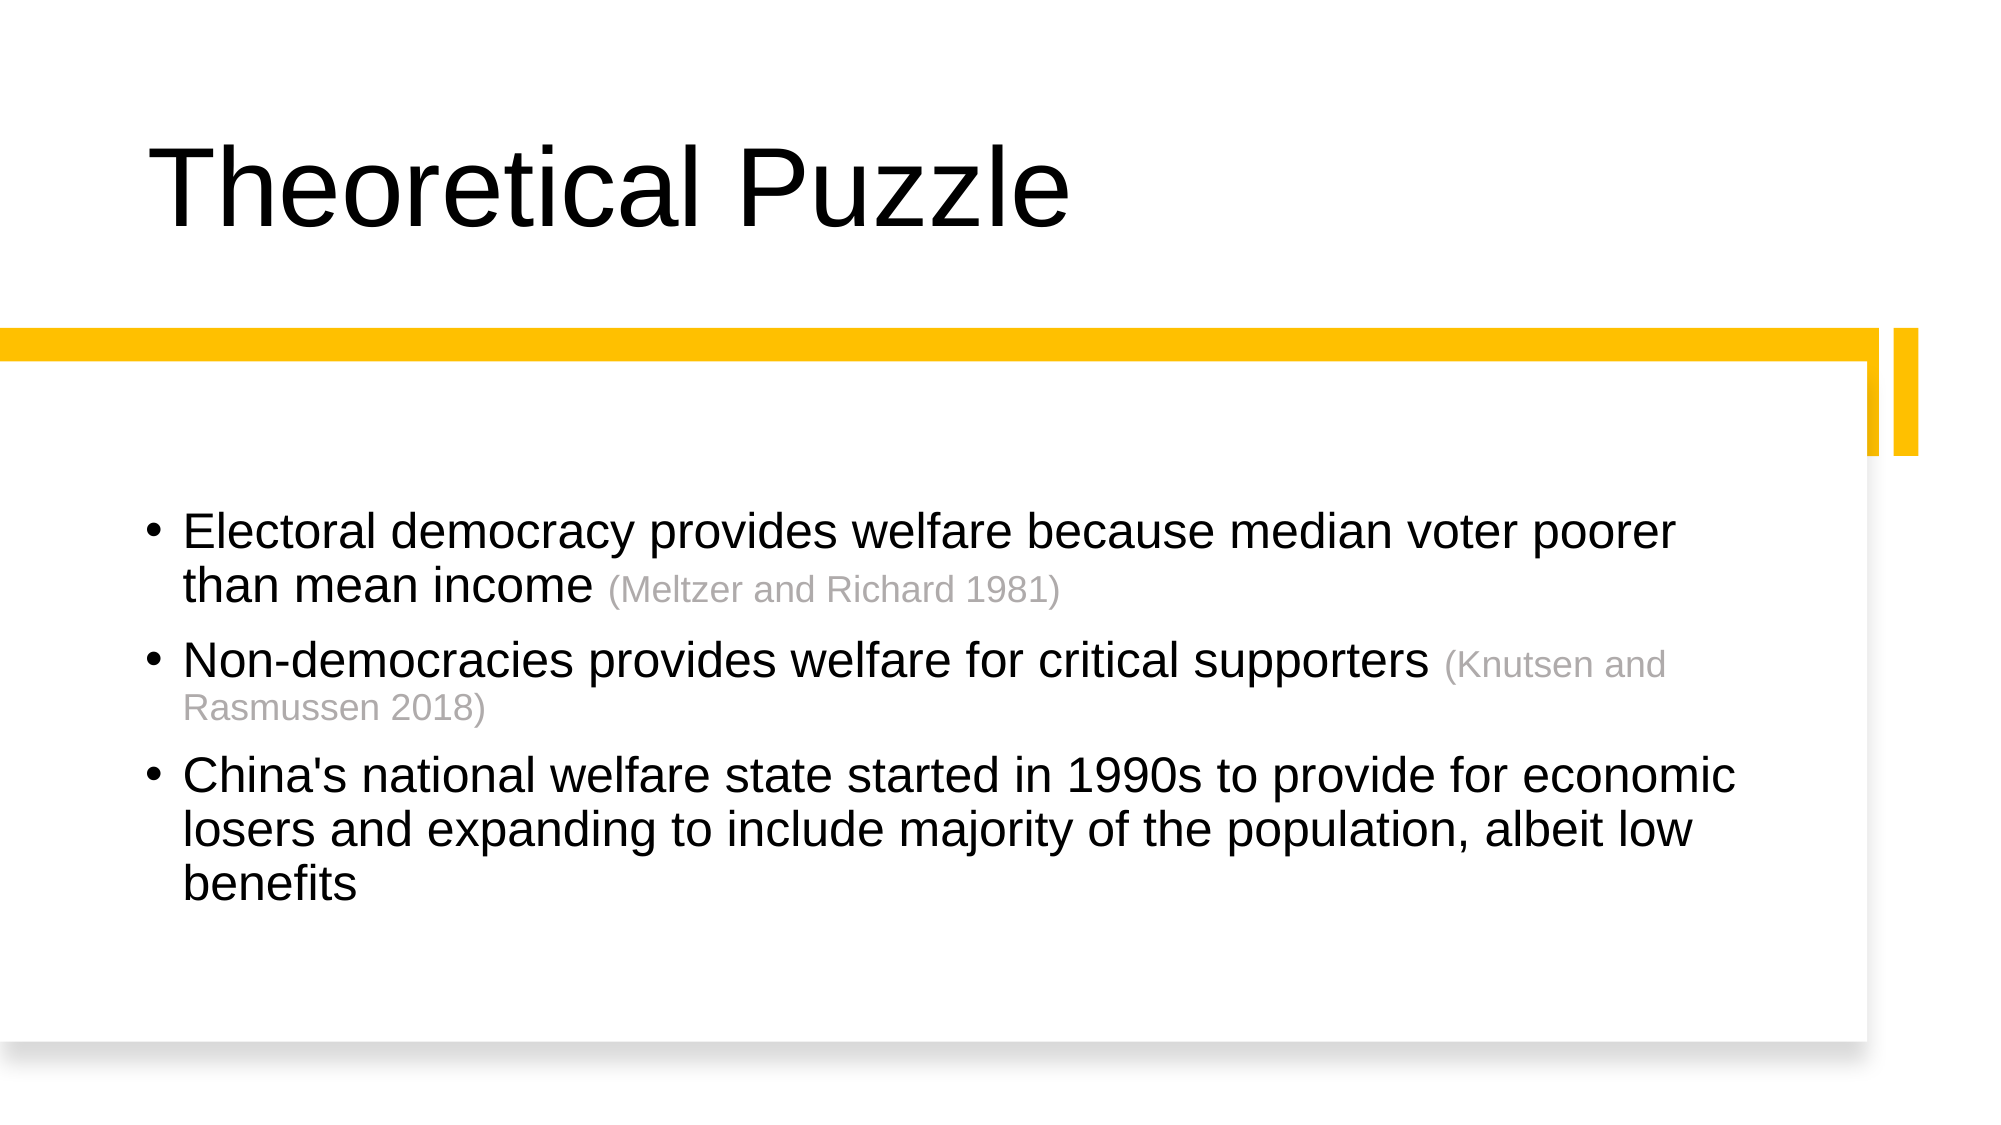

# Theoretical Puzzle

Electoral democracy provides welfare because median voter poorer than mean income (Meltzer and Richard 1981)
Non-democracies provides welfare for critical supporters (Knutsen and Rasmussen 2018)
China's national welfare state started in 1990s to provide for economic losers and expanding to include majority of the population, albeit low benefits